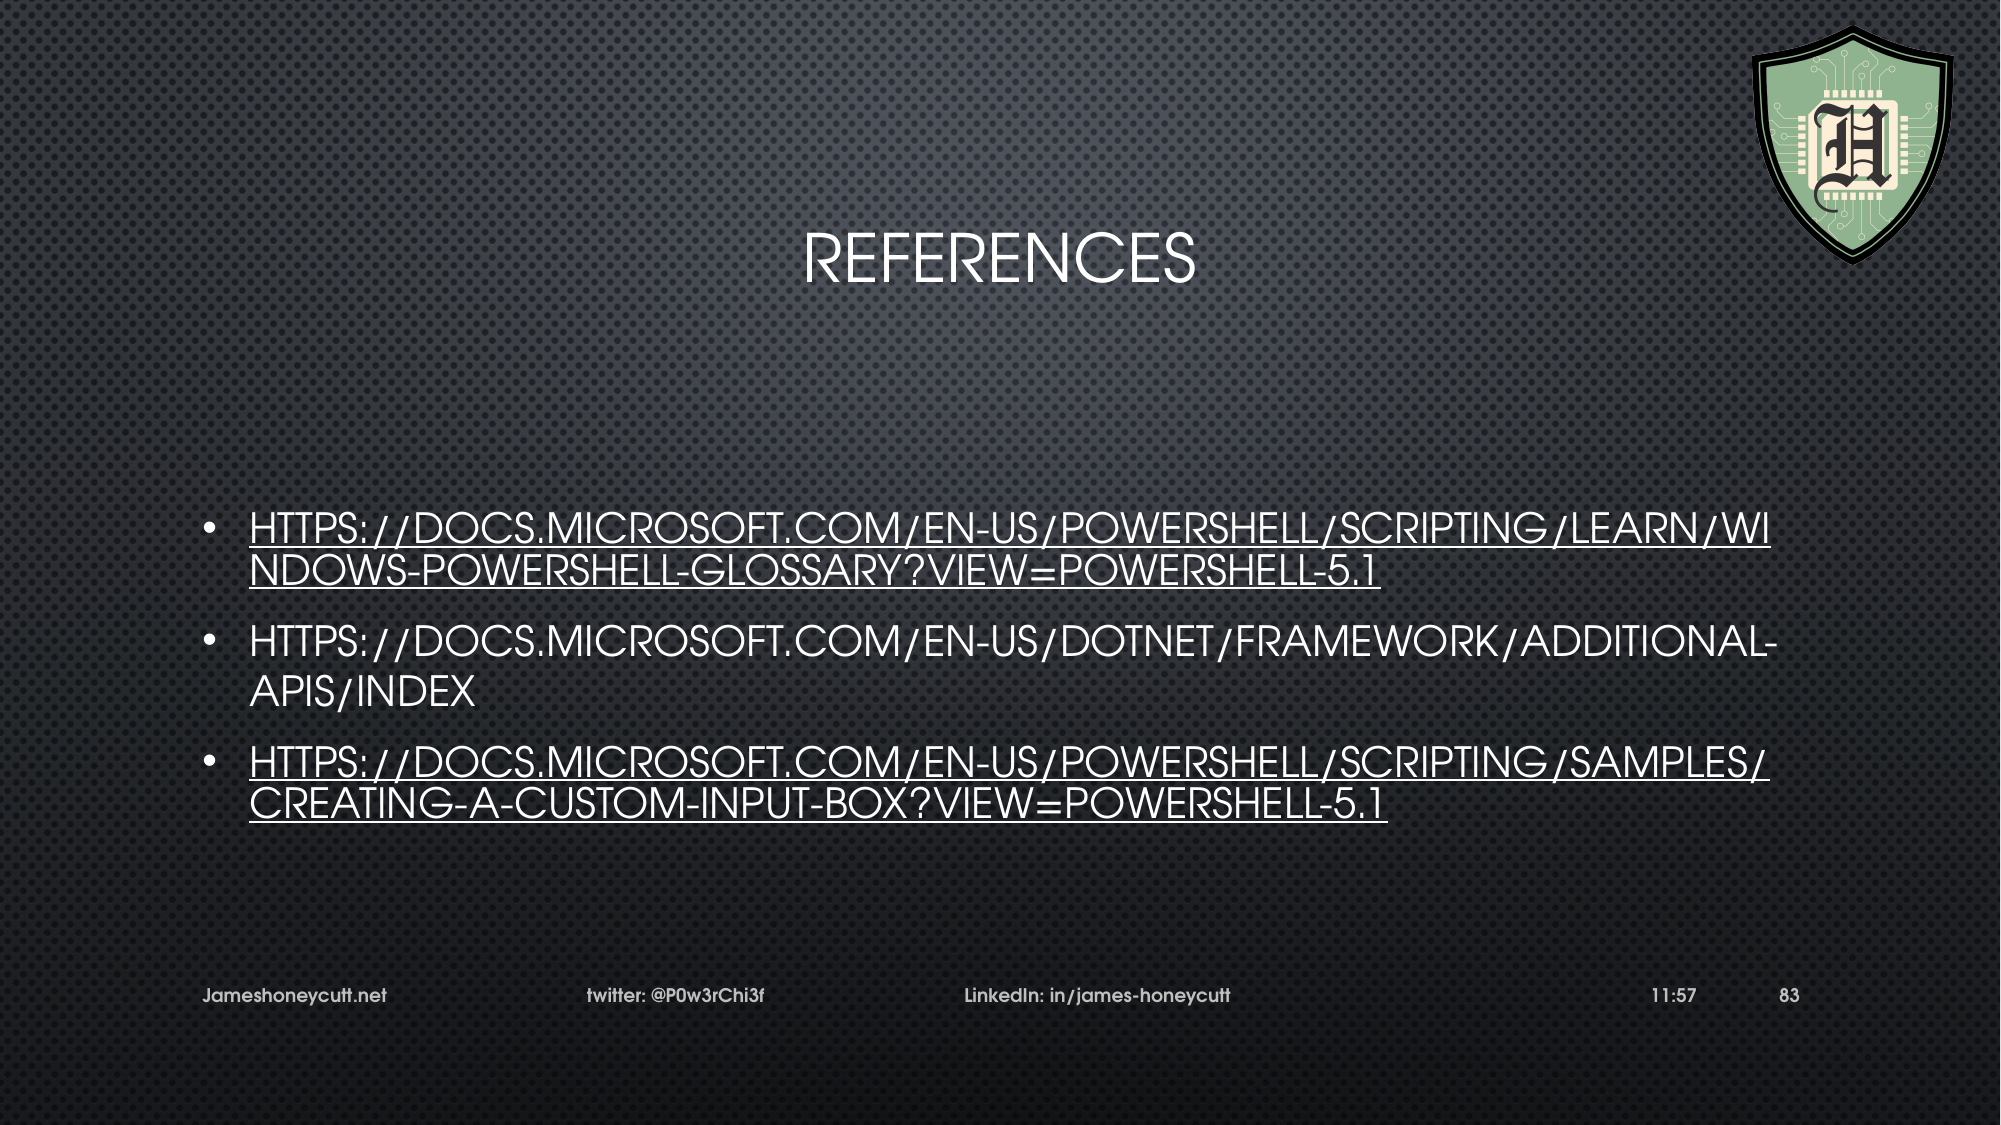

# References
https://docs.microsoft.com/en-us/powershell/scripting/learn/windows-powershell-glossary?view=powershell-5.1
https://docs.microsoft.com/en-us/dotnet/framework/additional-apis/index
https://docs.microsoft.com/en-us/powershell/scripting/samples/creating-a-custom-input-box?view=powershell-5.1

Jameshoneycutt.net                                      twitter: @P0w3rChi3f                                      LinkedIn: in/james-honeycutt
11:57
83